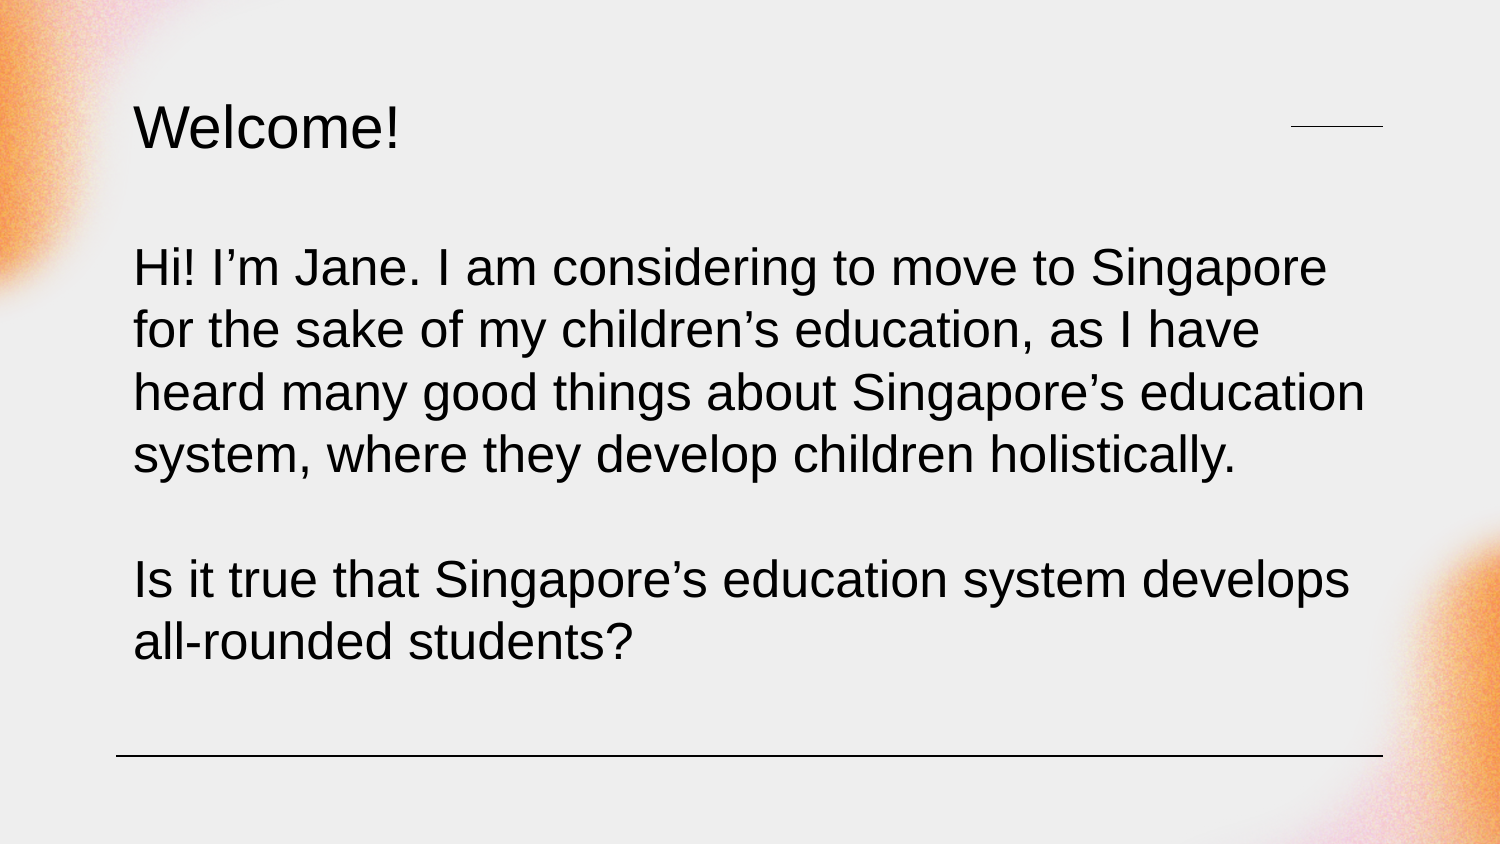

# Welcome!

Hi! I’m Jane. I am considering to move to Singapore for the sake of my children’s education, as I have heard many good things about Singapore’s education system, where they develop children holistically.

Is it true that Singapore’s education system develops all-rounded students?